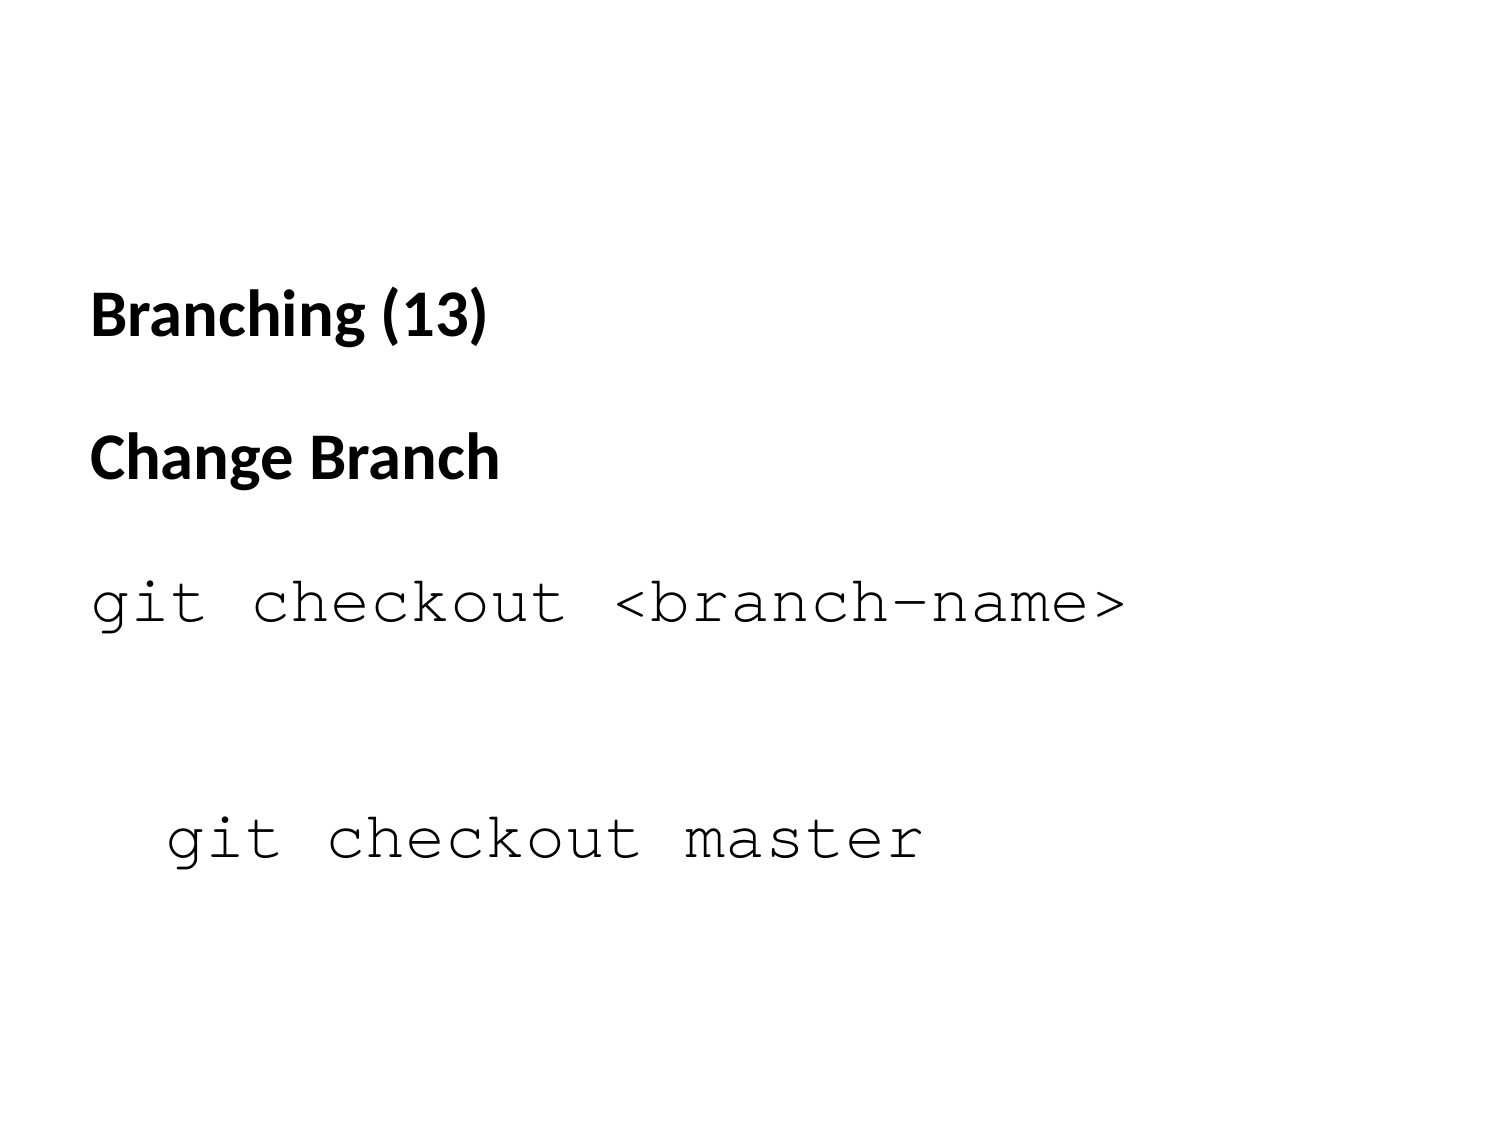

Branching (13)
Change Branch
git checkout <branch-name>

git checkout master